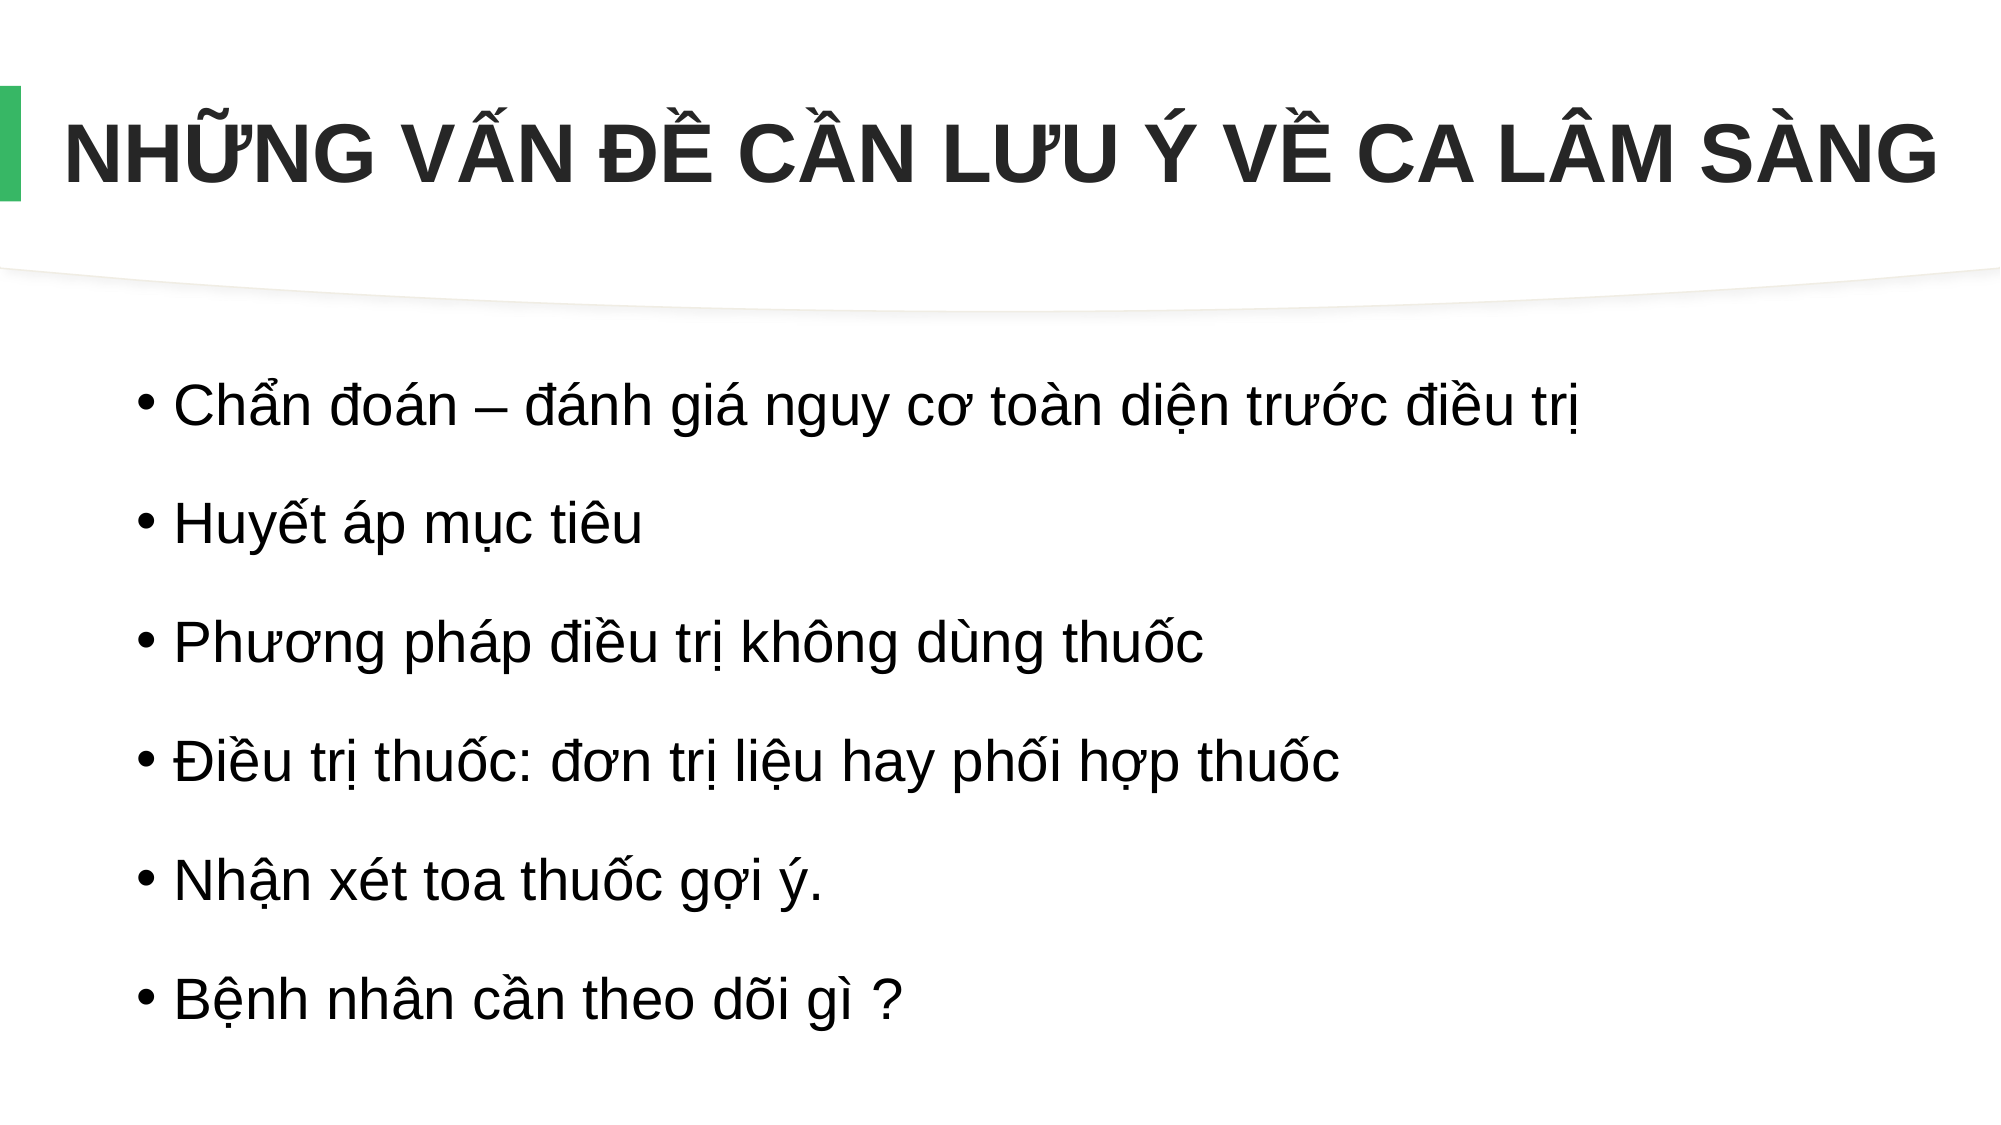

NHỮNG VẤN ĐỀ CẦN LƯU Ý VỀ CA LÂM SÀNG

Chẩn đoán – đánh giá nguy cơ toàn diện trước điều trị
Huyết áp mục tiêu
Phương pháp điều trị không dùng thuốc
Điều trị thuốc: đơn trị liệu hay phối hợp thuốc
Nhận xét toa thuốc gợi ý.
Bệnh nhân cần theo dõi gì ?